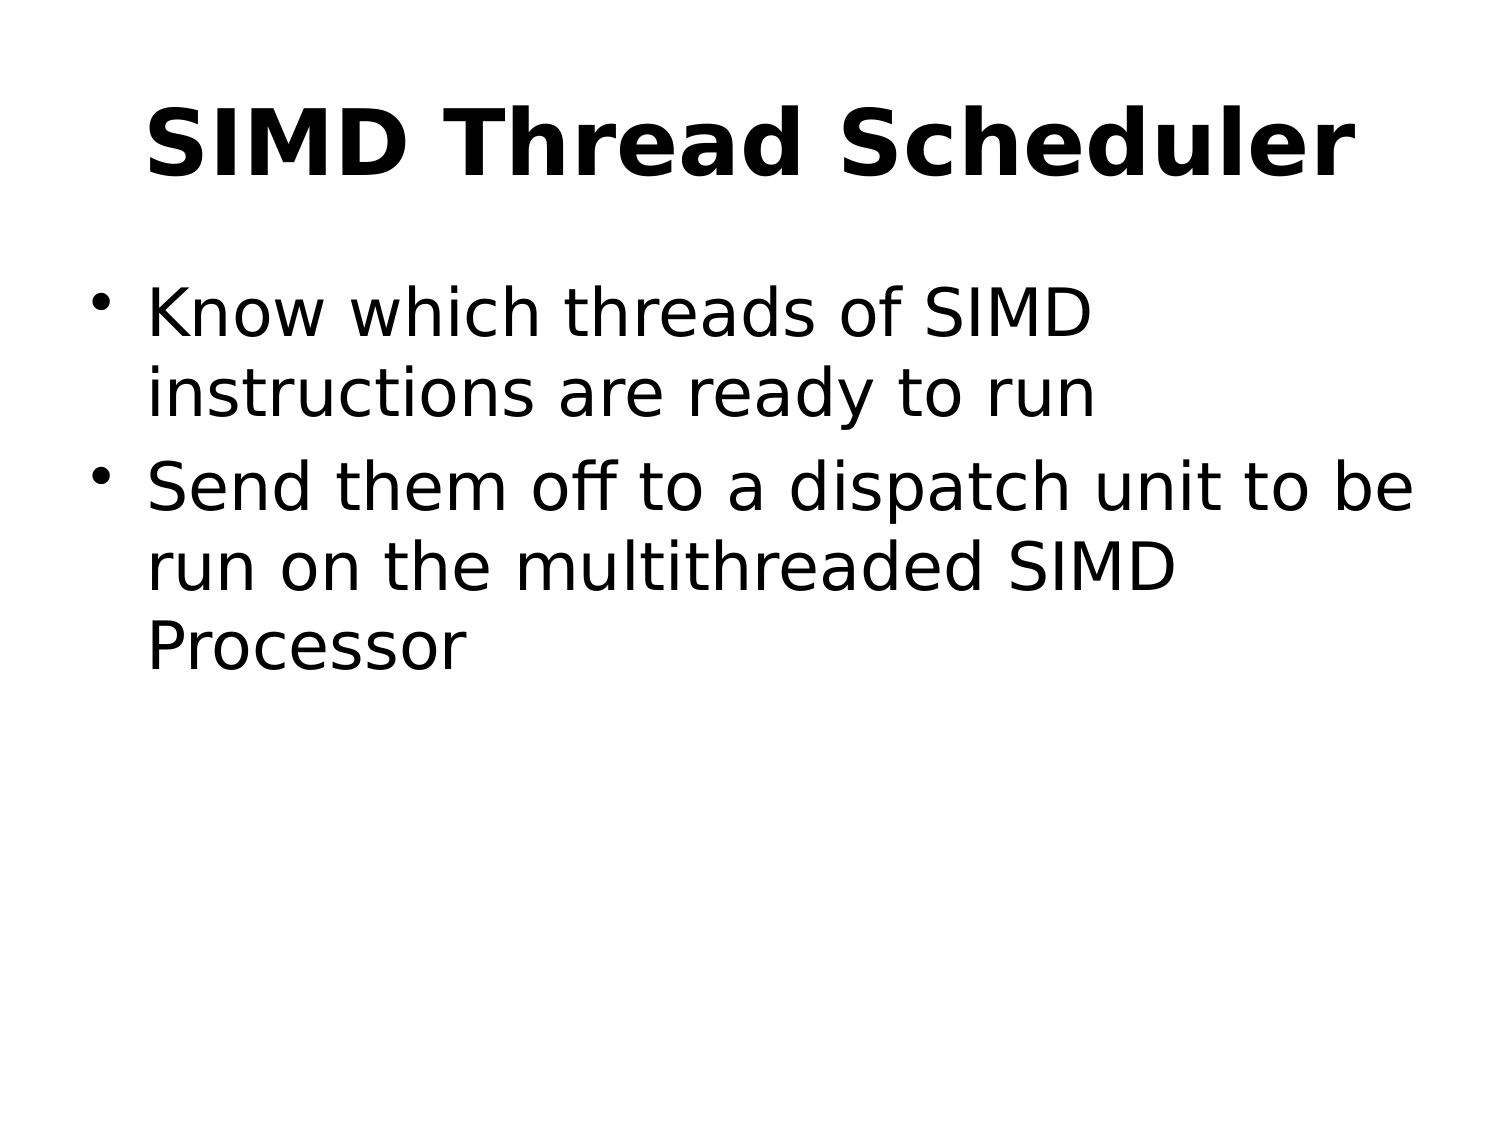

# SIMD Thread Scheduler
Know which threads of SIMD instructions are ready to run
Send them off to a dispatch unit to be run on the multithreaded SIMD Processor